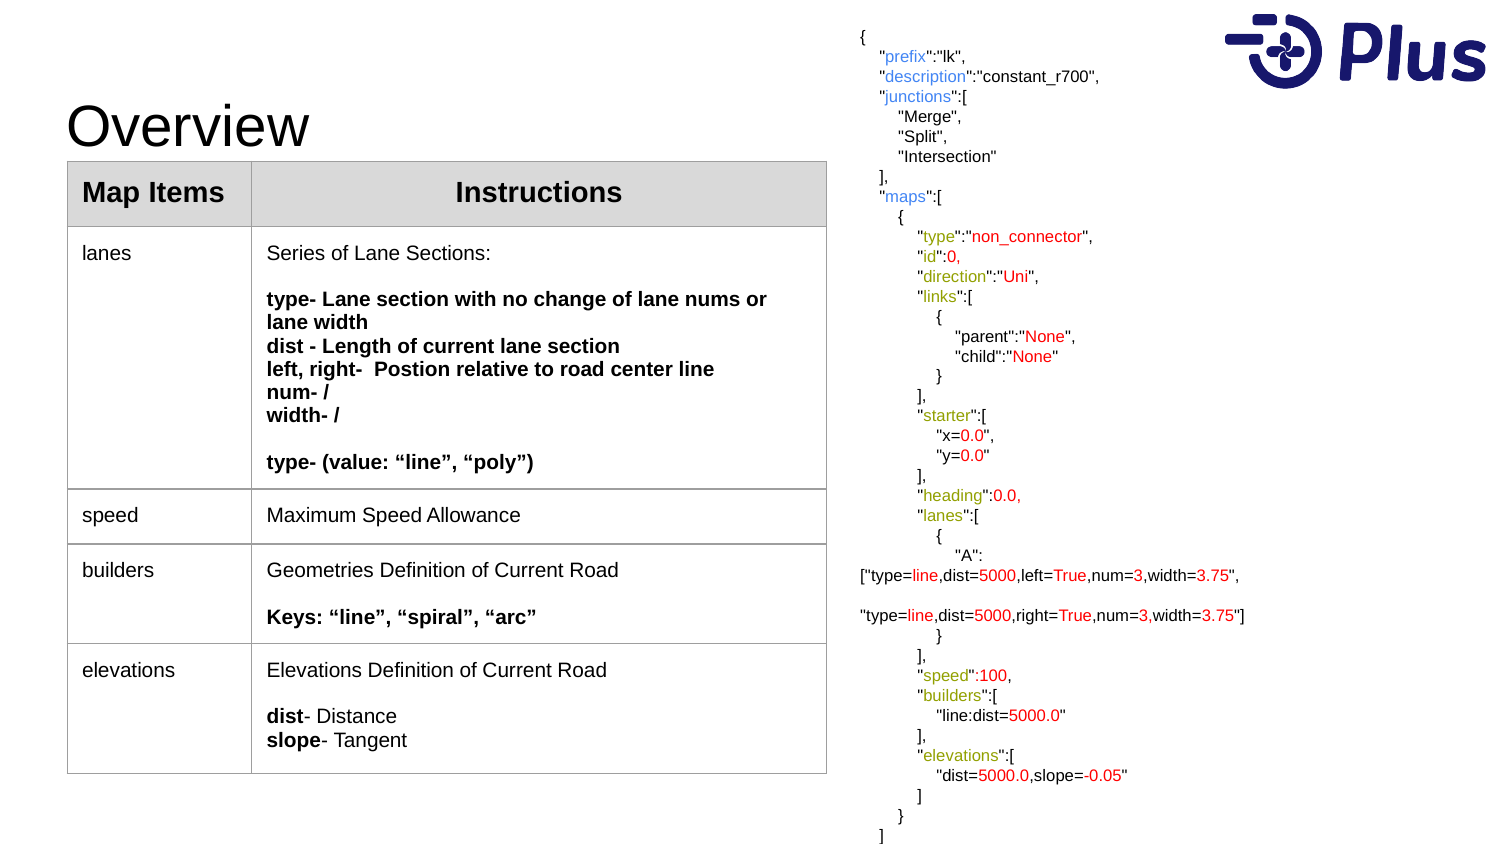

{
    "prefix":"lk",
    "description":"constant_r700",
    "junctions":[
        "Merge",
        "Split",
        "Intersection"
    ],
    "maps":[
        {
            "type":"non_connector",
            "id":0,
            "direction":"Uni",
            "links":[
                {
                    "parent":"None",
                    "child":"None"
                }
            ],
            "starter":[
                "x=0.0",
                "y=0.0"
            ],
            "heading":0.0,
            "lanes":[
                {
                    "A":["type=line,dist=5000,left=True,num=3,width=3.75",
                        "type=line,dist=5000,right=True,num=3,width=3.75"]
                }
            ],
            "speed":100,
            "builders":[
                "line:dist=5000.0"
            ],
            "elevations":[
                "dist=5000.0,slope=-0.05"
            ]
        }
    ]
}
# Overview
| Map Items | Instructions |
| --- | --- |
| lanes | Series of Lane Sections: type- Lane section with no change of lane nums or lane width dist - Length of current lane section left, right- Postion relative to road center line num- / width- / type- (value: “line”, “poly”) |
| speed | Maximum Speed Allowance |
| builders | Geometries Definition of Current Road Keys: “line”, “spiral”, “arc” |
| elevations | Elevations Definition of Current Road dist- Distance slope- Tangent |